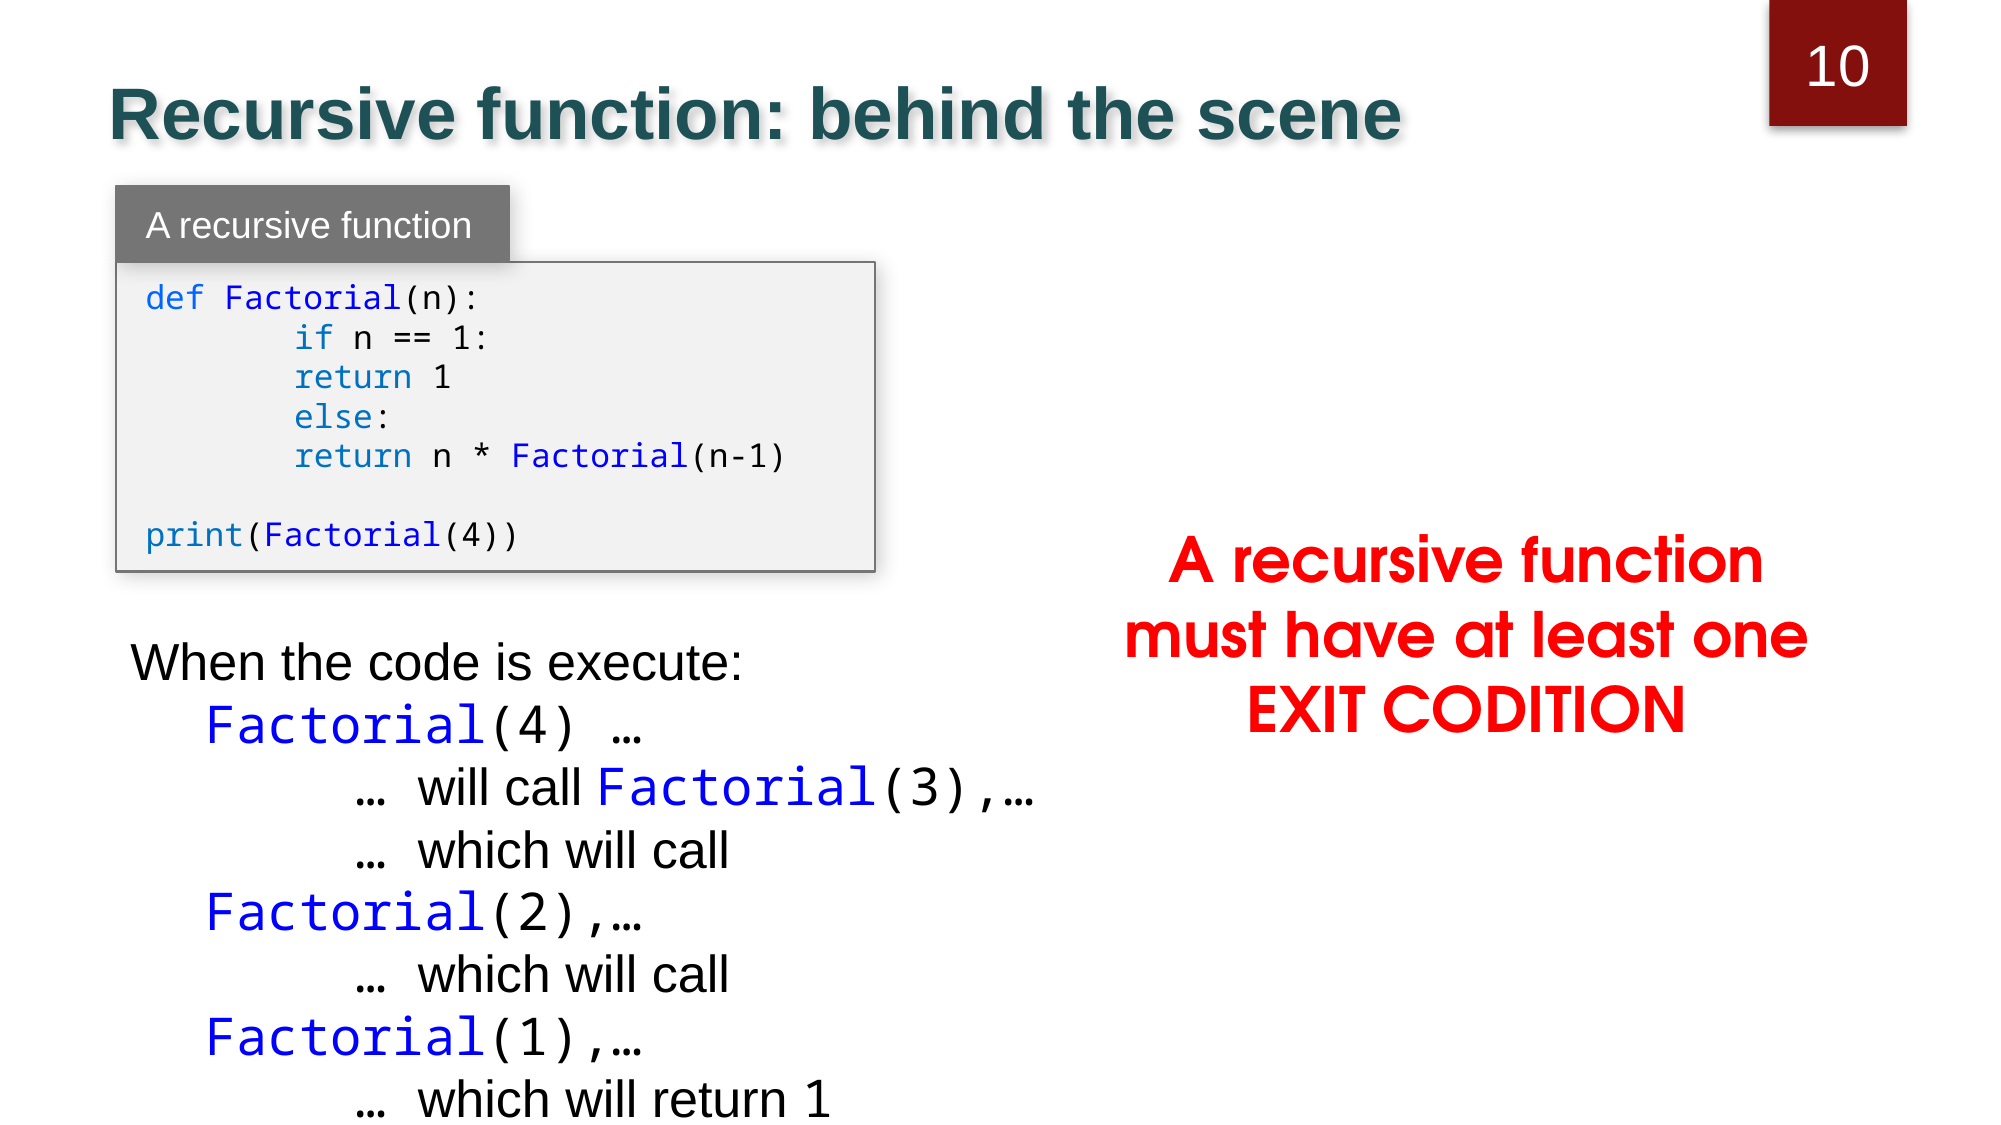

10
# Recursive function: behind the scene
A recursive function
def Factorial(n):
	if n == 1:
		return 1
	else:
		return n * Factorial(n-1)

print(Factorial(4))

A recursive function must have at least one EXIT CODITION
When the code is execute:
Factorial(4) …
	… will call Factorial(3),…
	… which will call Factorial(2),…
	… which will call Factorial(1),…
	… which will return 1